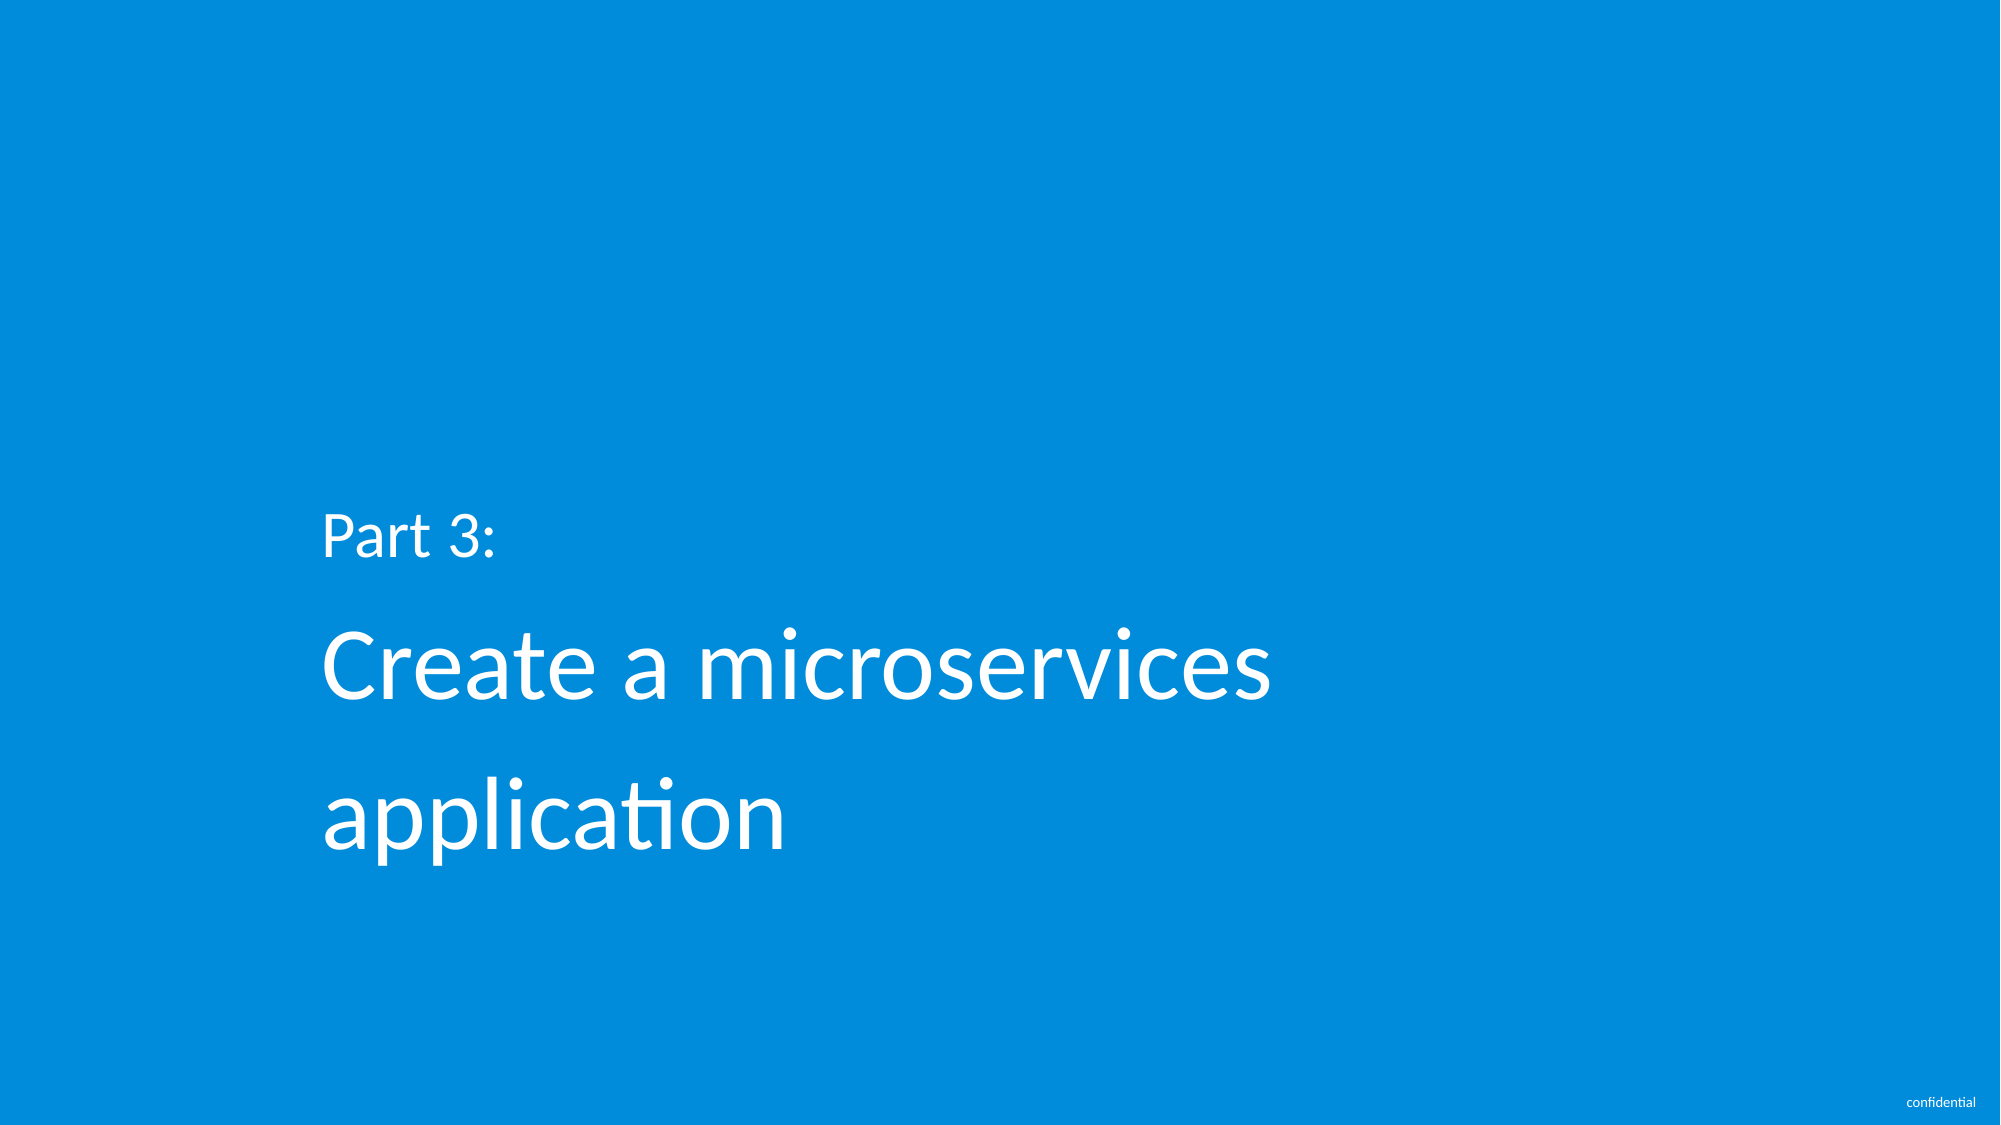

# Part 3: Create a microservices application